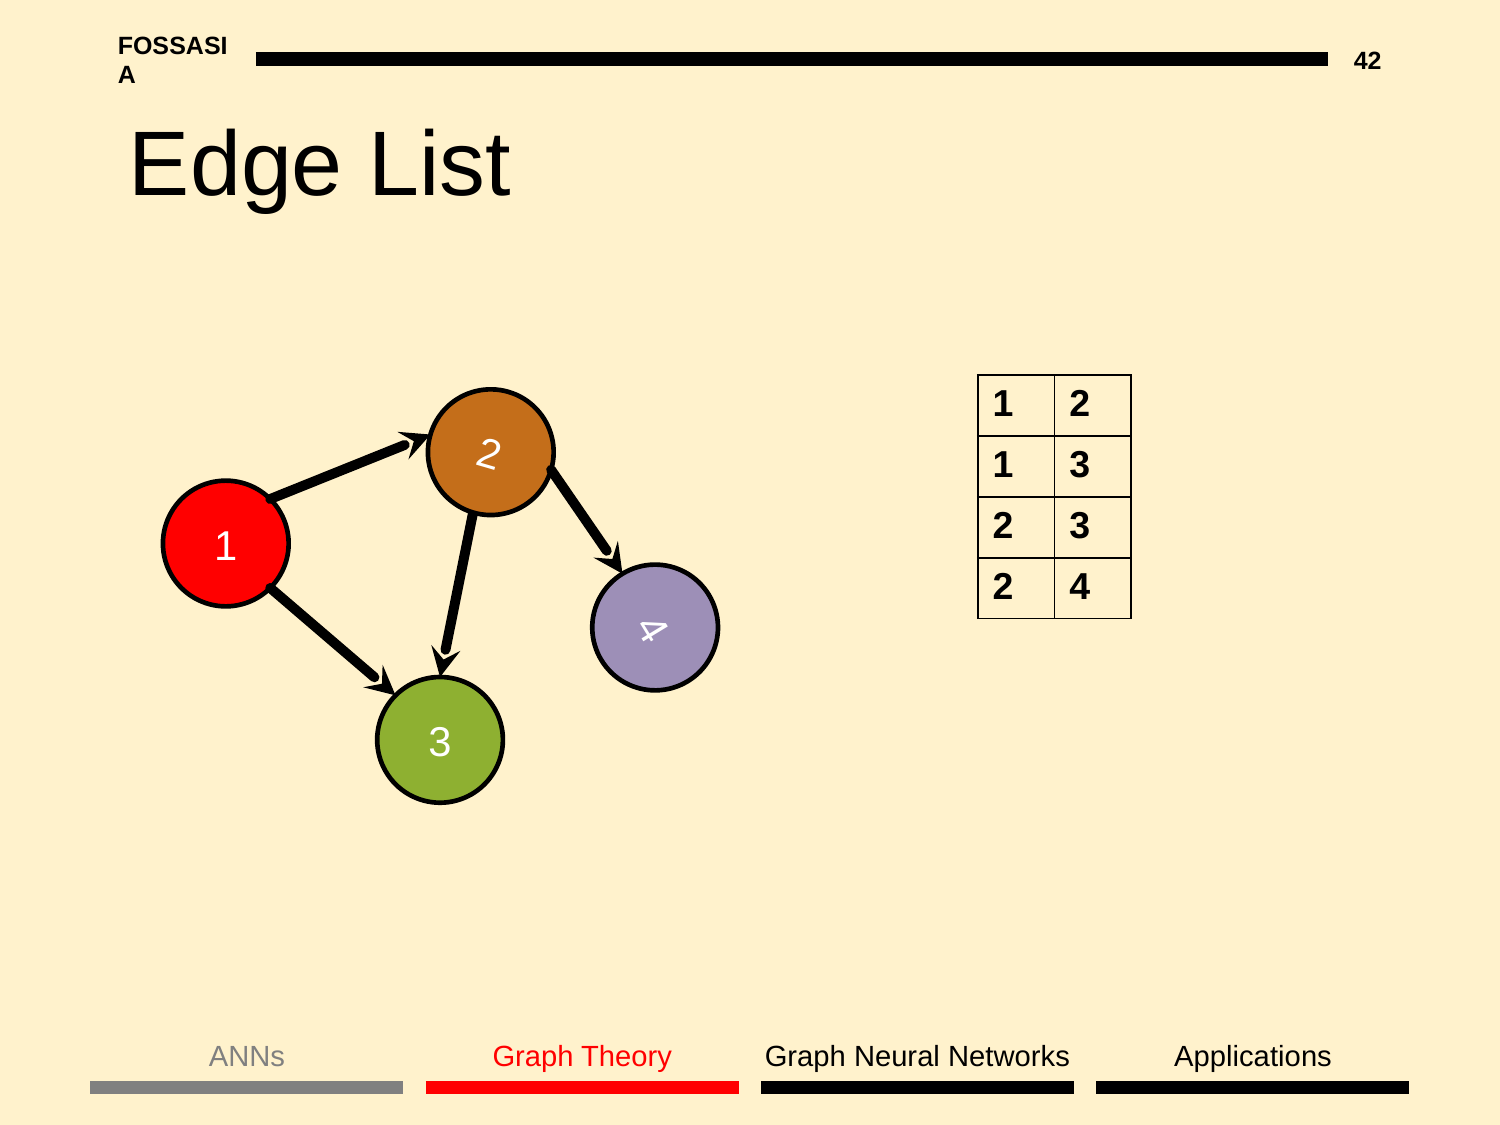

2     0     0      0
0     3     0      0
0     0     2     0
0     0     0     1
Undirected Graph
Directed Graph
Edge List
| 1 | 2 |
| --- | --- |
| 1 | 3 |
| 2 | 3 |
| 2 | 4 |
2
1
4
3
ANNs
Graph Theory
Graph Neural Networks
Applications